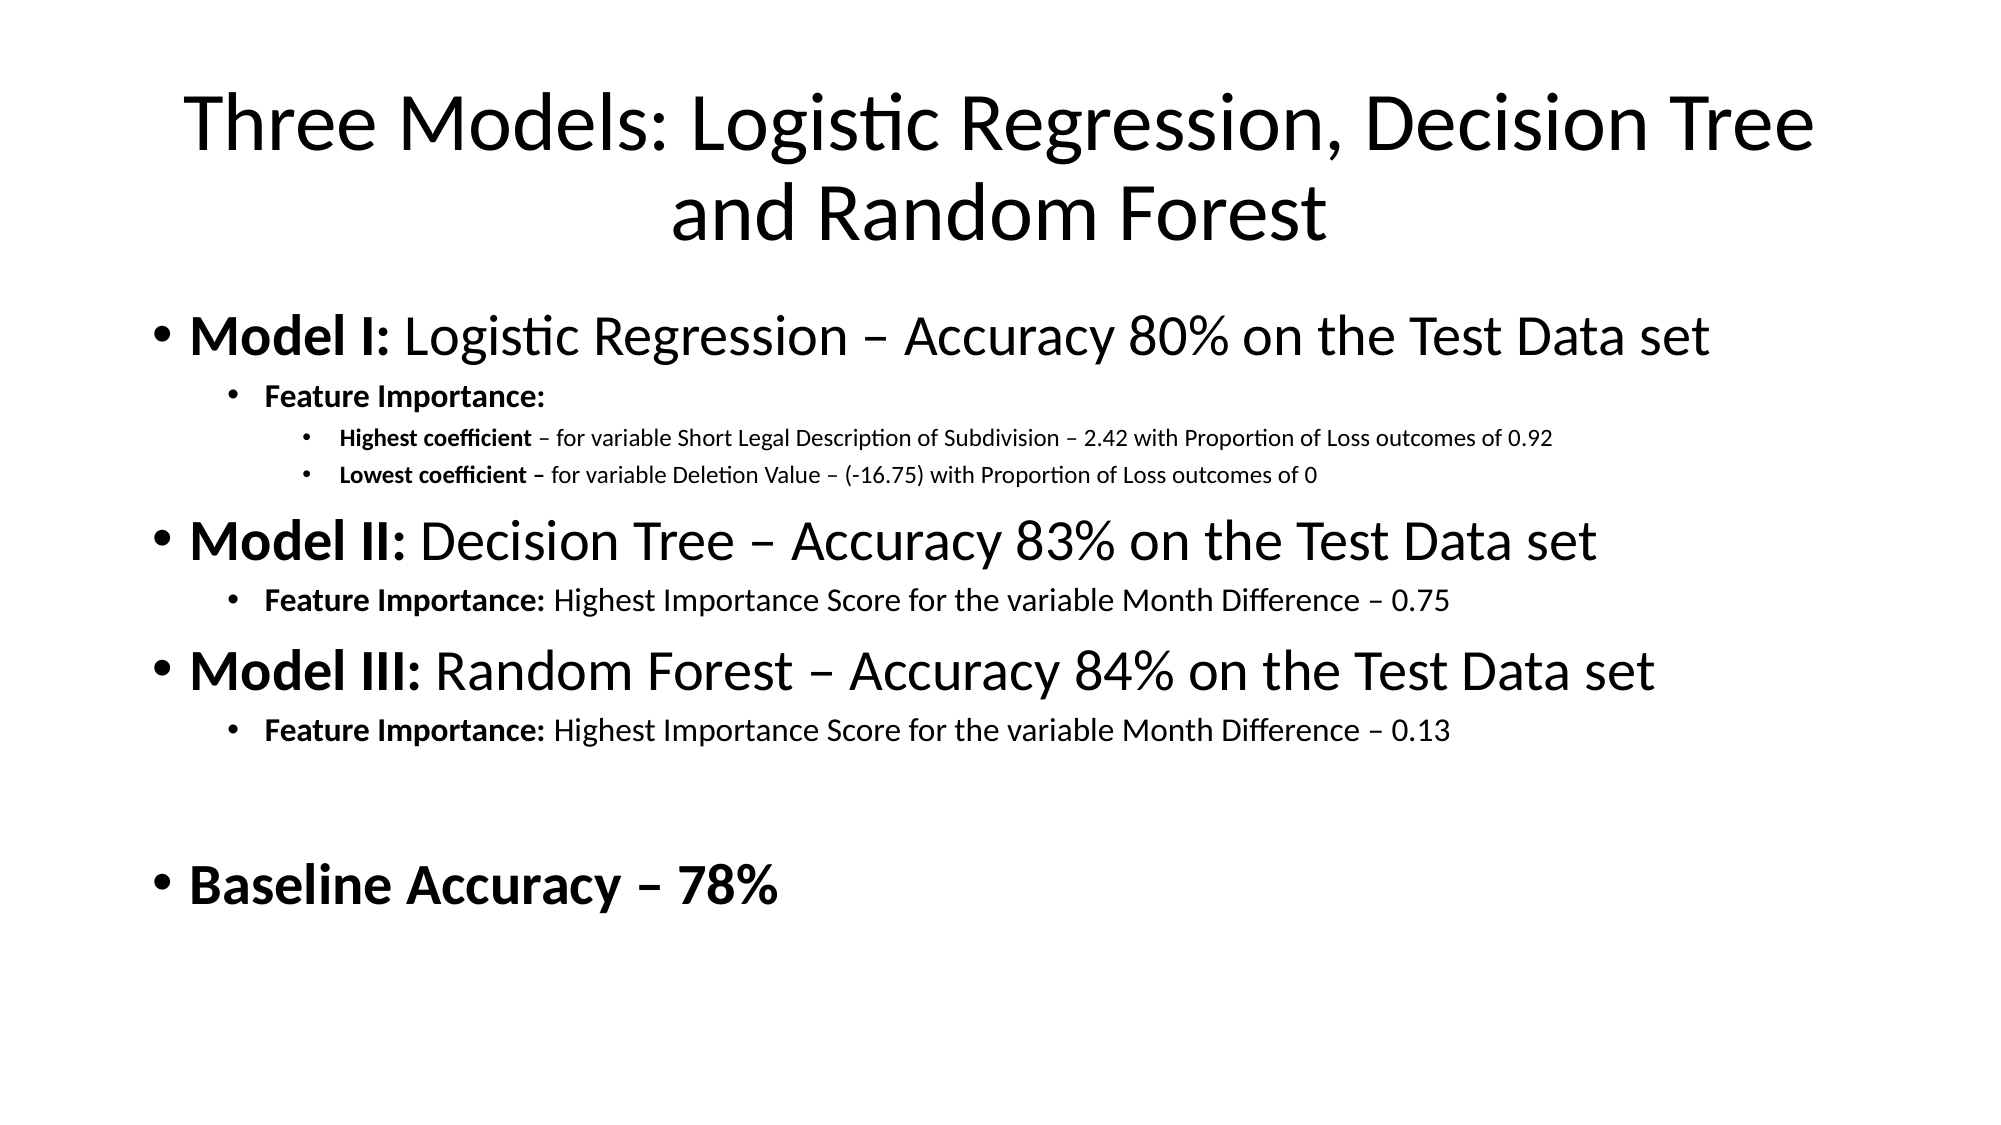

# Three Models: Logistic Regression, Decision Tree and Random Forest
Model I: Logistic Regression – Accuracy 80% on the Test Data set
Feature Importance:
Highest coefficient – for variable Short Legal Description of Subdivision – 2.42 with Proportion of Loss outcomes of 0.92
Lowest coefficient – for variable Deletion Value – (-16.75) with Proportion of Loss outcomes of 0
Model II: Decision Tree – Accuracy 83% on the Test Data set
Feature Importance: Highest Importance Score for the variable Month Difference – 0.75
Model III: Random Forest – Accuracy 84% on the Test Data set
Feature Importance: Highest Importance Score for the variable Month Difference – 0.13

Baseline Accuracy – 78%